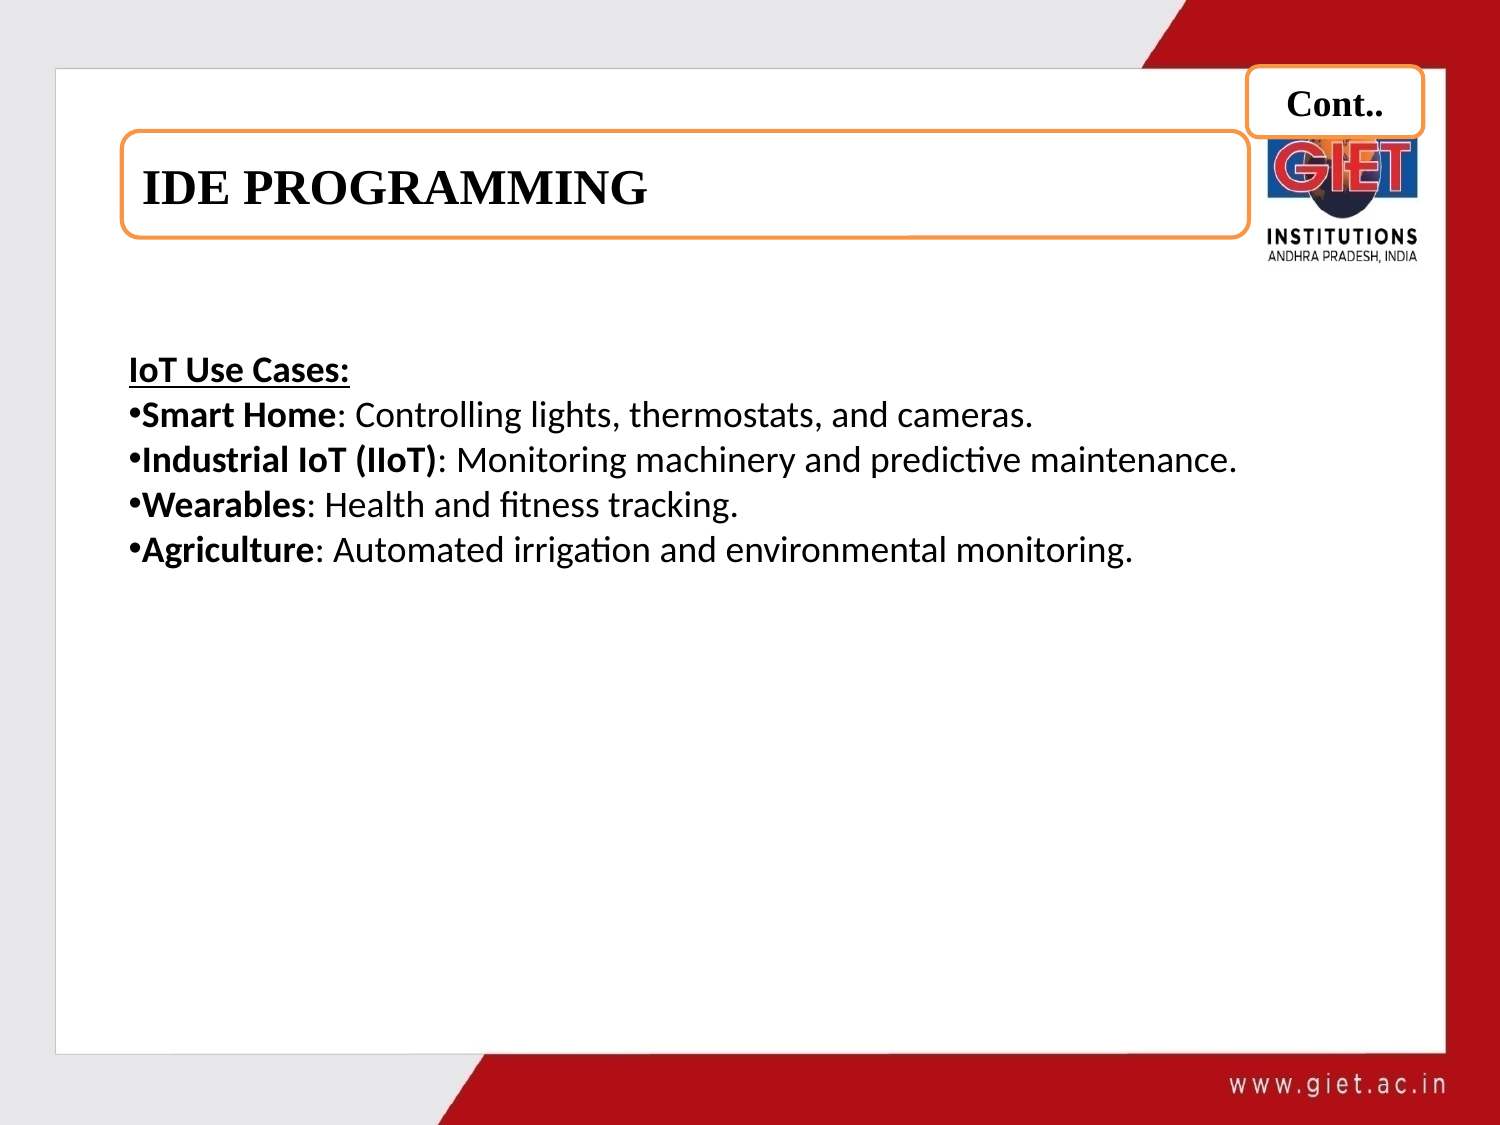

Cont..
IDE PROGRAMMING
IoT Use Cases:
Smart Home: Controlling lights, thermostats, and cameras.
Industrial IoT (IIoT): Monitoring machinery and predictive maintenance.
Wearables: Health and fitness tracking.
Agriculture: Automated irrigation and environmental monitoring.